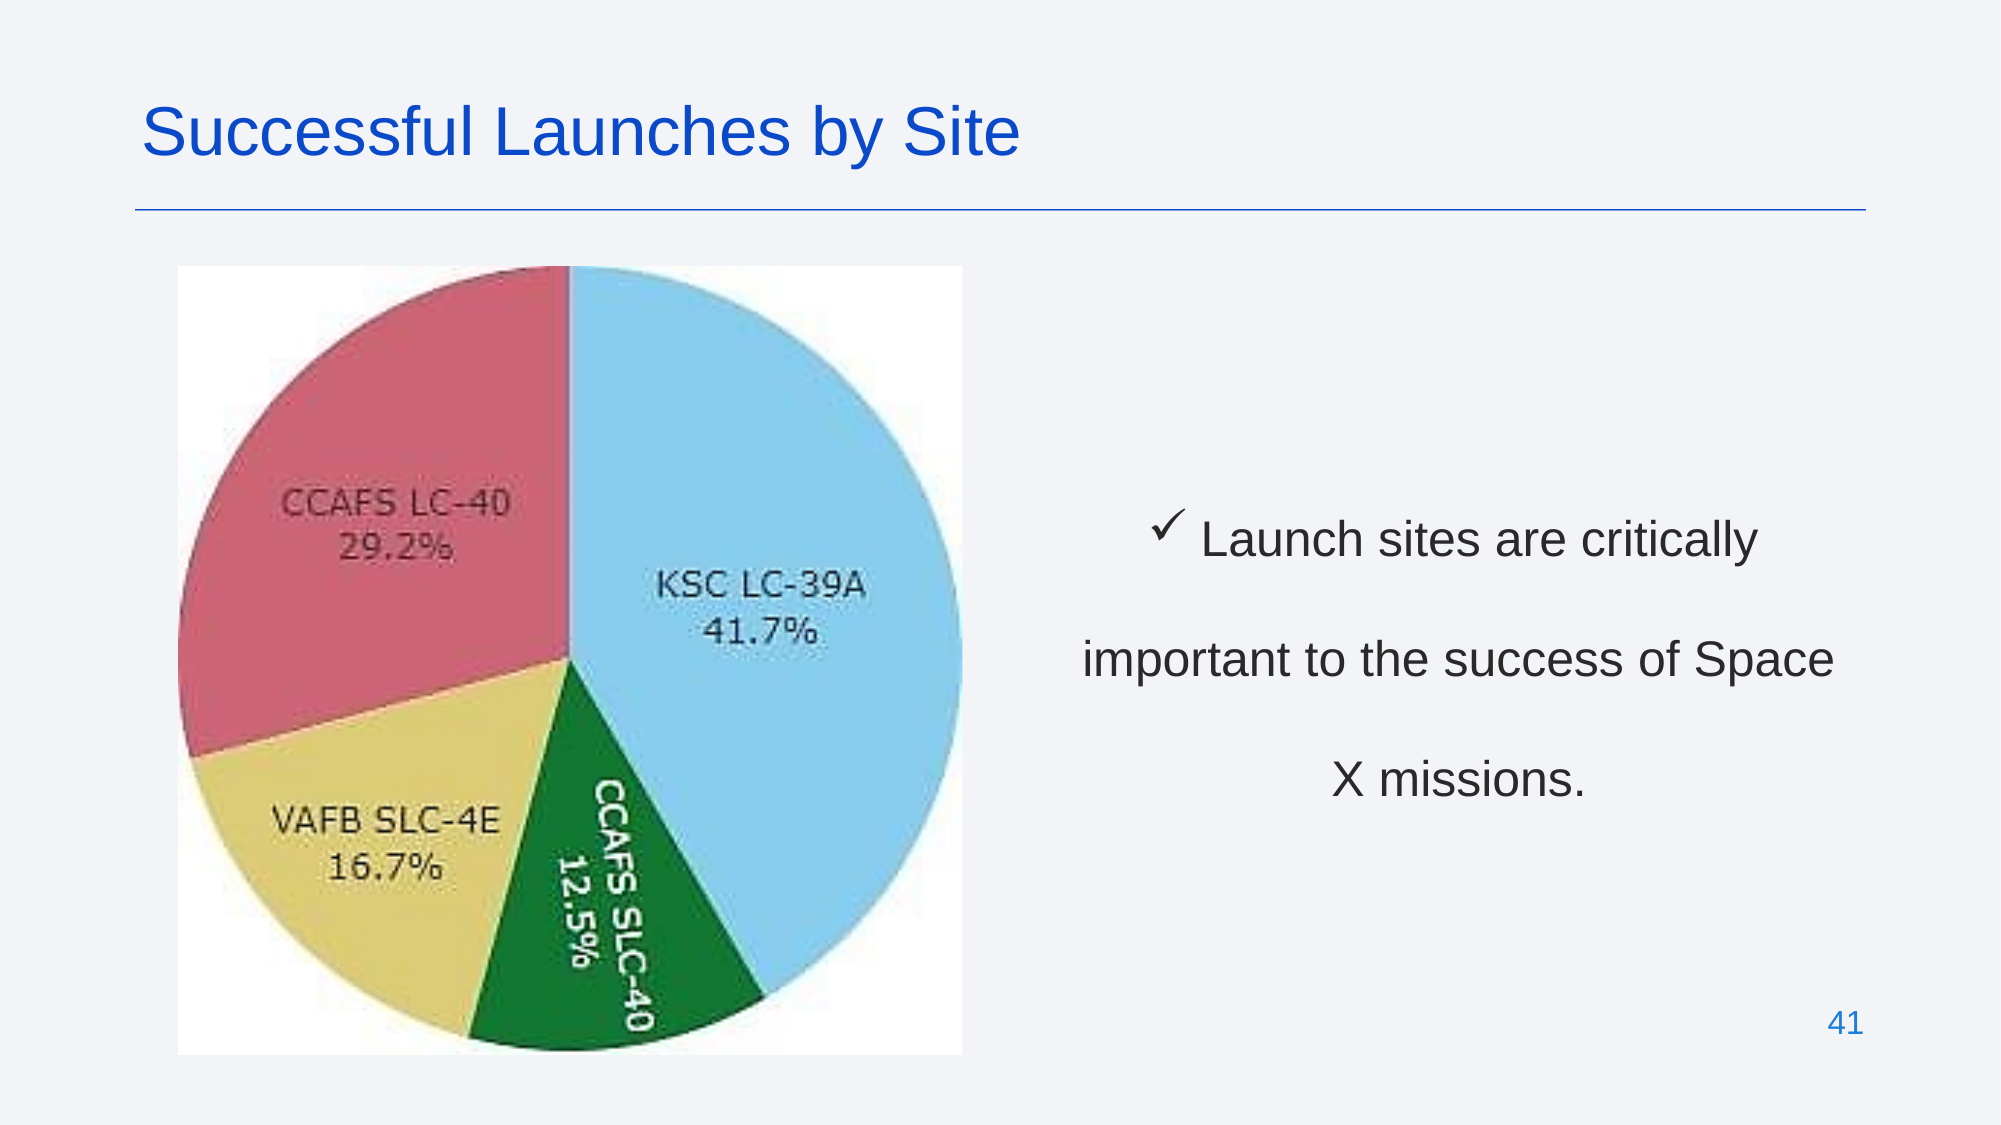

Successful Launches by Site

Launch sites are critically important to the success of Space X missions.

41